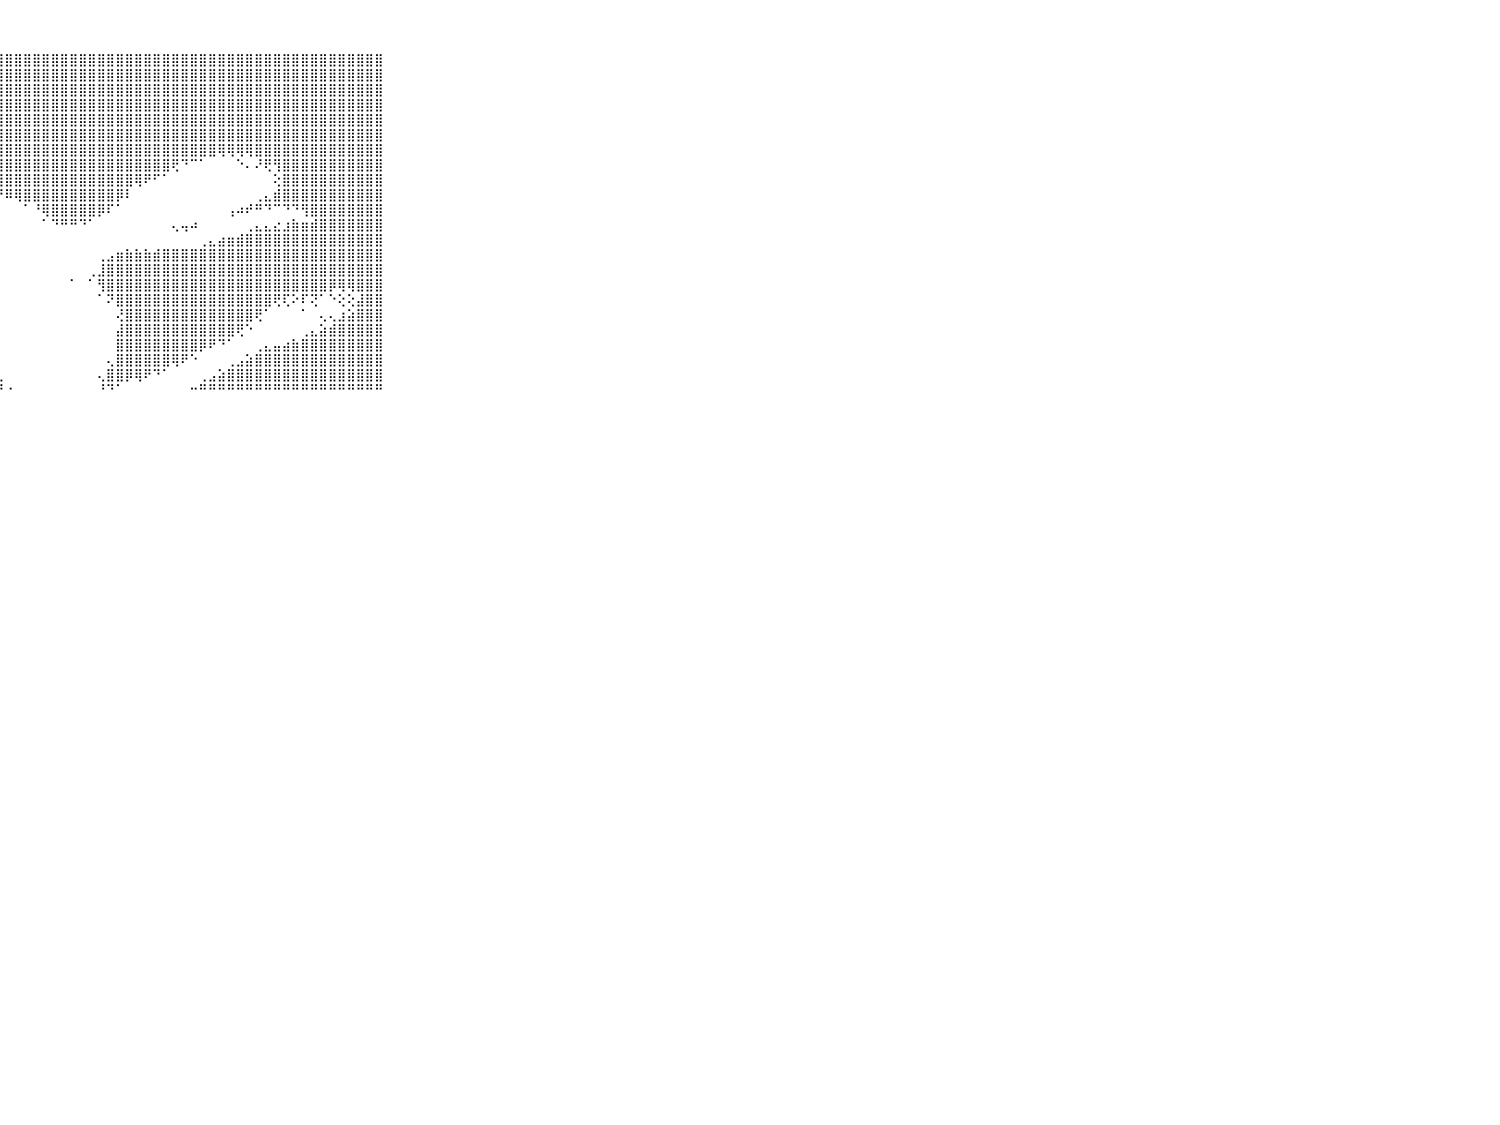

⠀⠀⠀⠀⠀⠀⠀⠀⠀⠀⠀⣿⣿⣿⣿⣿⣿⣿⣿⣿⣿⣿⣿⣿⣿⣿⣿⣿⣿⣿⣿⣿⣿⣿⣿⣿⣿⣿⣿⣿⣿⣿⣿⣿⣿⣿⣿⣿⣿⣿⣿⣿⣿⣿⣿⣿⣿⣿⣿⣿⣿⣿⣿⣿⣿⣿⣿⣿⣿⠀⠀⠀⠀⠀⠀⠀⠀⠀⠀⠀⠀
⠀⠀⠀⠀⠀⠀⠀⠀⠀⠀⠀⣿⣿⣿⣿⣿⣿⣿⣿⣿⣿⣿⣿⣿⣿⣿⣿⣿⣿⣿⣿⣿⣿⣿⣿⣿⣿⣿⣿⣿⣿⣿⣿⣿⣿⣿⣿⣿⣿⣿⣿⣿⣿⣿⣿⣿⣿⣿⣿⣿⣿⣿⣿⣿⣿⣿⣿⣿⣿⠀⠀⠀⠀⠀⠀⠀⠀⠀⠀⠀⠀
⠀⠀⠀⠀⠀⠀⠀⠀⠀⠀⠀⣿⣿⣿⣿⣿⣿⣿⣿⣿⣿⣿⣿⣿⣿⣿⣿⣿⣿⣿⣿⣿⣿⣿⣿⣿⣿⣿⣿⣿⣿⣿⣿⣿⣿⣿⣿⣿⣿⣿⣿⣿⣿⣿⣿⣿⣿⣿⣿⣿⣿⣿⣿⣿⣿⣿⣿⣿⣿⠀⠀⠀⠀⠀⠀⠀⠀⠀⠀⠀⠀
⠀⠀⠀⠀⠀⠀⠀⠀⠀⠀⠀⣿⣿⣿⣿⣿⣿⣿⣿⣿⣿⣿⣿⣿⣿⣿⣿⣿⣿⣿⣿⣿⣿⣿⣿⣿⣿⣿⣿⣿⣿⣿⣿⣿⣿⣿⣿⣿⣿⣿⣿⣿⣿⣿⣿⣿⣿⣿⣿⣿⣿⣿⣿⣿⣿⣿⣿⣿⣿⠀⠀⠀⠀⠀⠀⠀⠀⠀⠀⠀⠀
⠀⠀⠀⠀⠀⠀⠀⠀⠀⠀⠀⣿⣿⣿⣿⣿⣿⣿⣿⣿⣿⣿⣿⣿⣿⣿⣿⣿⣿⣿⣿⣿⣿⣿⣿⣿⣿⣿⣿⣿⣿⣿⣿⣿⣿⣿⣿⣿⣿⣿⣿⣿⣿⣿⣿⣿⣿⣿⣿⣿⣿⣿⣿⣿⣿⣿⣿⣿⣿⠀⠀⠀⠀⠀⠀⠀⠀⠀⠀⠀⠀
⠀⠀⠀⠀⠀⠀⠀⠀⠀⠀⠀⣿⣿⣿⣿⣿⣿⣿⣿⣿⣿⣿⣿⣿⣿⣿⣿⣿⣿⣿⣿⣿⣿⣿⣿⣿⣿⣿⣿⣿⣿⣿⣿⣿⣿⣿⣿⣿⣿⣿⣿⣿⣿⣿⣿⣿⣿⣿⣿⣿⣿⣿⣿⣿⣿⣿⣿⣿⣿⠀⠀⠀⠀⠀⠀⠀⠀⠀⠀⠀⠀
⠀⠀⠀⠀⠀⠀⠀⠀⠀⠀⠀⣿⣿⣿⣿⣿⣿⣿⣿⣿⣿⣿⣿⣿⣿⣿⣿⣿⣿⣿⣿⣿⣿⣿⣿⣿⣿⣿⣿⣿⣿⣿⣿⣿⣿⣿⣿⣿⣿⣿⣿⢿⢿⢿⢿⣿⣿⣿⣿⣿⣿⣿⣿⣿⣿⣿⣿⣿⣿⠀⠀⠀⠀⠀⠀⠀⠀⠀⠀⠀⠀
⠀⠀⠀⠀⠀⠀⠀⠀⠀⠀⠀⣿⣿⣿⣿⣿⣿⣿⣿⣿⣿⣿⣿⣿⣿⣿⣿⣿⣿⣿⣿⣿⣿⣿⣿⣿⣿⣿⣿⣿⣿⣿⣿⣿⣿⣿⢟⠙⠉⠁⠀⠀⠀⠑⠄⠜⢟⢻⣿⣿⣿⣿⣿⣿⣿⣿⣿⣿⣿⠀⠀⠀⠀⠀⠀⠀⠀⠀⠀⠀⠀
⠀⠀⠀⠀⠀⠀⠀⠀⠀⠀⠀⣿⣿⣿⣿⣿⣿⣿⣿⣿⣿⣿⣿⣿⣿⣿⣿⣿⣿⣿⣿⣿⣿⣿⣿⣿⣿⣿⣿⣿⣿⣿⢿⠟⠋⠁⠀⠀⠀⠀⠀⠀⠀⠀⠀⠀⠀⢕⣿⣿⣿⣿⣿⣿⣿⣿⣿⣿⣿⠀⠀⠀⠀⠀⠀⠀⠀⠀⠀⠀⠀
⠀⠀⠀⠀⠀⠀⠀⠀⠀⠀⠀⣿⣿⣿⣿⣿⣿⣿⣿⣿⣿⣿⣿⣿⣿⢿⠿⠟⠿⢿⣿⣿⣿⣿⣿⣿⣿⣿⣿⣿⡿⠇⠀⠀⠀⠀⠀⠀⠀⠀⠀⠀⠀⠀⠀⢀⣄⣾⣿⣿⣿⣿⣿⣿⣿⣿⣿⣿⣿⠀⠀⠀⠀⠀⠀⠀⠀⠀⠀⠀⠀
⠀⠀⠀⠀⠀⠀⠀⠀⠀⠀⠀⣿⣿⣿⣿⣿⣿⣿⣿⣿⣿⢿⠟⠙⠁⠀⠀⠀⠀⠀⠁⠘⢿⣿⣿⣿⣿⣿⡿⠏⠁⠀⠀⠀⠀⠀⠀⠀⠀⠀⠀⠀⢠⠴⠞⠛⠙⠉⠙⠙⢻⣿⣿⣿⣿⣿⣿⣿⣿⠀⠀⠀⠀⠀⠀⠀⠀⠀⠀⠀⠀
⠀⠀⠀⠀⠀⠀⠀⠀⠀⠀⠀⣿⣿⣿⣿⣿⣿⣿⡿⠟⠁⠀⠀⠀⠀⠀⠀⠀⠀⠀⠀⠀⠁⠙⠛⠛⠙⠁⠀⠀⠀⠀⠀⠀⠀⠀⢄⢤⠴⠀⠀⠀⠀⠀⢀⣄⣄⣔⣰⣷⣶⣾⣿⣿⣿⣿⣿⣿⣿⠀⠀⠀⠀⠀⠀⠀⠀⠀⠀⠀⠀
⠀⠀⠀⠀⠀⠀⠀⠀⠀⠀⠀⣿⣿⣿⣿⡿⠟⠙⠀⠀⠀⠀⠀⠀⠀⠀⠀⠀⠀⠀⠀⠀⠀⠀⠀⠀⠀⠀⠀⠀⠀⠀⠀⠀⠀⠀⠀⠀⠀⢀⣄⣴⣶⣾⣿⣿⣿⣿⣿⣿⣿⣿⣿⣿⣿⣿⣿⣿⣿⠀⠀⠀⠀⠀⠀⠀⠀⠀⠀⠀⠀
⠀⠀⠀⠀⠀⠀⠀⠀⠀⠀⠀⣿⣿⠟⠙⠀⠀⠀⠀⠀⠀⠀⠀⠀⠀⠀⠀⠀⠀⠀⠀⠀⠀⠀⠀⠀⠀⠀⢀⣠⣶⣷⣷⣷⣾⣿⣿⣿⣿⣿⣿⣿⣿⣿⣿⣿⣿⣿⣿⣿⣿⣿⣿⣿⣿⣿⣿⣿⣿⠀⠀⠀⠀⠀⠀⠀⠀⠀⠀⠀⠀
⠀⠀⠀⠀⠀⠀⠀⠀⠀⠀⠀⠋⠁⠀⠀⠀⠀⠀⠀⠀⠀⠀⠀⠀⠀⠀⠀⠀⠀⠀⠀⠀⠀⠀⠀⠀⠀⢀⣸⣿⣿⣿⣿⣿⣿⣿⣿⣿⣿⣿⣿⣿⣿⣿⣿⣿⣿⣿⣿⣿⣿⣿⣿⣿⣿⣿⣿⣿⣿⠀⠀⠀⠀⠀⠀⠀⠀⠀⠀⠀⠀
⠀⠀⠀⠀⠀⠀⠀⠀⠀⠀⠀⠀⠀⠀⠀⠀⠀⠀⠀⠀⠀⠀⠀⠀⠀⠀⠀⠀⠀⠀⠀⠀⠀⠀⠀⠁⠀⠁⢻⣿⣿⣿⣿⣿⣿⣿⣿⣿⣿⣿⣿⣿⣿⣿⣿⣿⣿⣿⣿⣿⣿⣿⣿⡿⢿⢿⣿⣿⣿⠀⠀⠀⠀⠀⠀⠀⠀⠀⠀⠀⠀
⠀⠀⠀⠀⠀⠀⠀⠀⠀⠀⠀⠀⠀⠀⠀⠀⠀⠀⠀⠀⠀⠀⠀⠀⠀⠀⠀⠀⠀⠀⠀⠀⠀⠀⠀⠀⠀⠀⠁⠝⣿⣿⣿⣿⣿⣿⣿⣿⣿⣿⣿⣿⣿⣿⣿⣿⣿⢟⢏⠕⠏⢝⠁⠑⢕⢕⣼⣿⣿⠀⠀⠀⠀⠀⠀⠀⠀⠀⠀⠀⠀
⠀⠀⠀⠀⠀⠀⠀⠀⠀⠀⠀⠀⠀⠀⠀⠀⠀⠀⠀⠀⠀⠀⠀⠀⠀⠀⠀⠀⠀⠀⠀⠀⠀⠀⠀⠀⠀⠀⠀⠀⢜⣿⣿⣿⣿⣿⣿⣿⣿⣿⣿⣿⣿⣿⣿⢟⠁⠀⠀⠀⠁⠀⢄⢄⣰⣵⣿⣿⣿⠀⠀⠀⠀⠀⠀⠀⠀⠀⠀⠀⠀
⠀⠀⠀⠀⠀⠀⠀⠀⠀⠀⠀⠀⠀⠀⠀⠀⠀⠀⠀⠀⠀⠀⠀⠀⠀⠀⠀⠀⠀⠀⠀⠀⠀⠀⠀⠀⠀⠀⠀⠀⣼⣿⣿⣿⣿⣿⣿⣿⣿⣿⣿⣿⣿⢟⠑⠀⠀⠀⠀⠀⢀⣄⣵⣾⣿⣿⣿⣿⣿⠀⠀⠀⠀⠀⠀⠀⠀⠀⠀⠀⠀
⠀⠀⠀⠀⠀⠀⠀⠀⠀⠀⠀⠀⠀⠀⠀⠀⠀⠀⠀⠀⠀⠀⠀⠀⠀⠀⠀⠀⠀⠀⠀⠀⠀⠀⠀⠀⠀⠀⠀⠀⣿⣿⣿⣿⣿⣿⣿⣿⣿⡿⠟⠙⠁⠀⠀⢀⣄⣤⣴⣷⣿⣿⣿⣿⣿⣿⣿⣿⣿⠀⠀⠀⠀⠀⠀⠀⠀⠀⠀⠀⠀
⠀⠀⠀⠀⠀⠀⠀⠀⠀⠀⠀⠀⠀⠀⠀⠀⠀⠀⠀⠀⠀⠀⠀⠀⠀⠀⠀⠀⠀⠀⠀⠀⠀⠀⠀⠀⠀⠀⠀⢄⣿⣿⣿⣿⣿⣿⢿⠟⠑⠀⠀⠀⢀⣠⣵⣿⣿⣿⣿⣿⣿⣿⣿⣿⣿⣿⣿⣿⣿⠀⠀⠀⠀⠀⠀⠀⠀⠀⠀⠀⠀
⠀⠀⠀⠀⠀⠀⠀⠀⠀⠀⠀⠀⠀⠀⠀⠀⠀⠀⠀⠀⠀⠀⢀⢀⡀⢀⣀⣀⠀⠀⠀⠀⠀⠀⠀⠀⠀⠀⢄⣿⣿⡿⢿⠟⠙⠁⠀⠀⠀⢀⣠⣵⣿⣿⣿⣿⣿⣿⣿⣿⣿⣿⣿⣿⣿⣿⣿⣿⣿⠀⠀⠀⠀⠀⠀⠀⠀⠀⠀⠀⠀
⠀⠀⠀⠀⠀⠀⠀⠀⠀⠀⠀⠀⠀⠀⠀⠀⠀⠀⠀⠀⠀⠚⠛⠛⠛⠛⠛⠛⠐⠀⠀⠀⠀⠀⠀⠀⠀⠀⠘⠙⠁⠀⠀⠀⠀⠀⠀⠀⠒⠛⠛⠛⠛⠛⠛⠛⠛⠛⠛⠛⠛⠛⠛⠛⠛⠛⠛⠛⠛⠀⠀⠀⠀⠀⠀⠀⠀⠀⠀⠀⠀